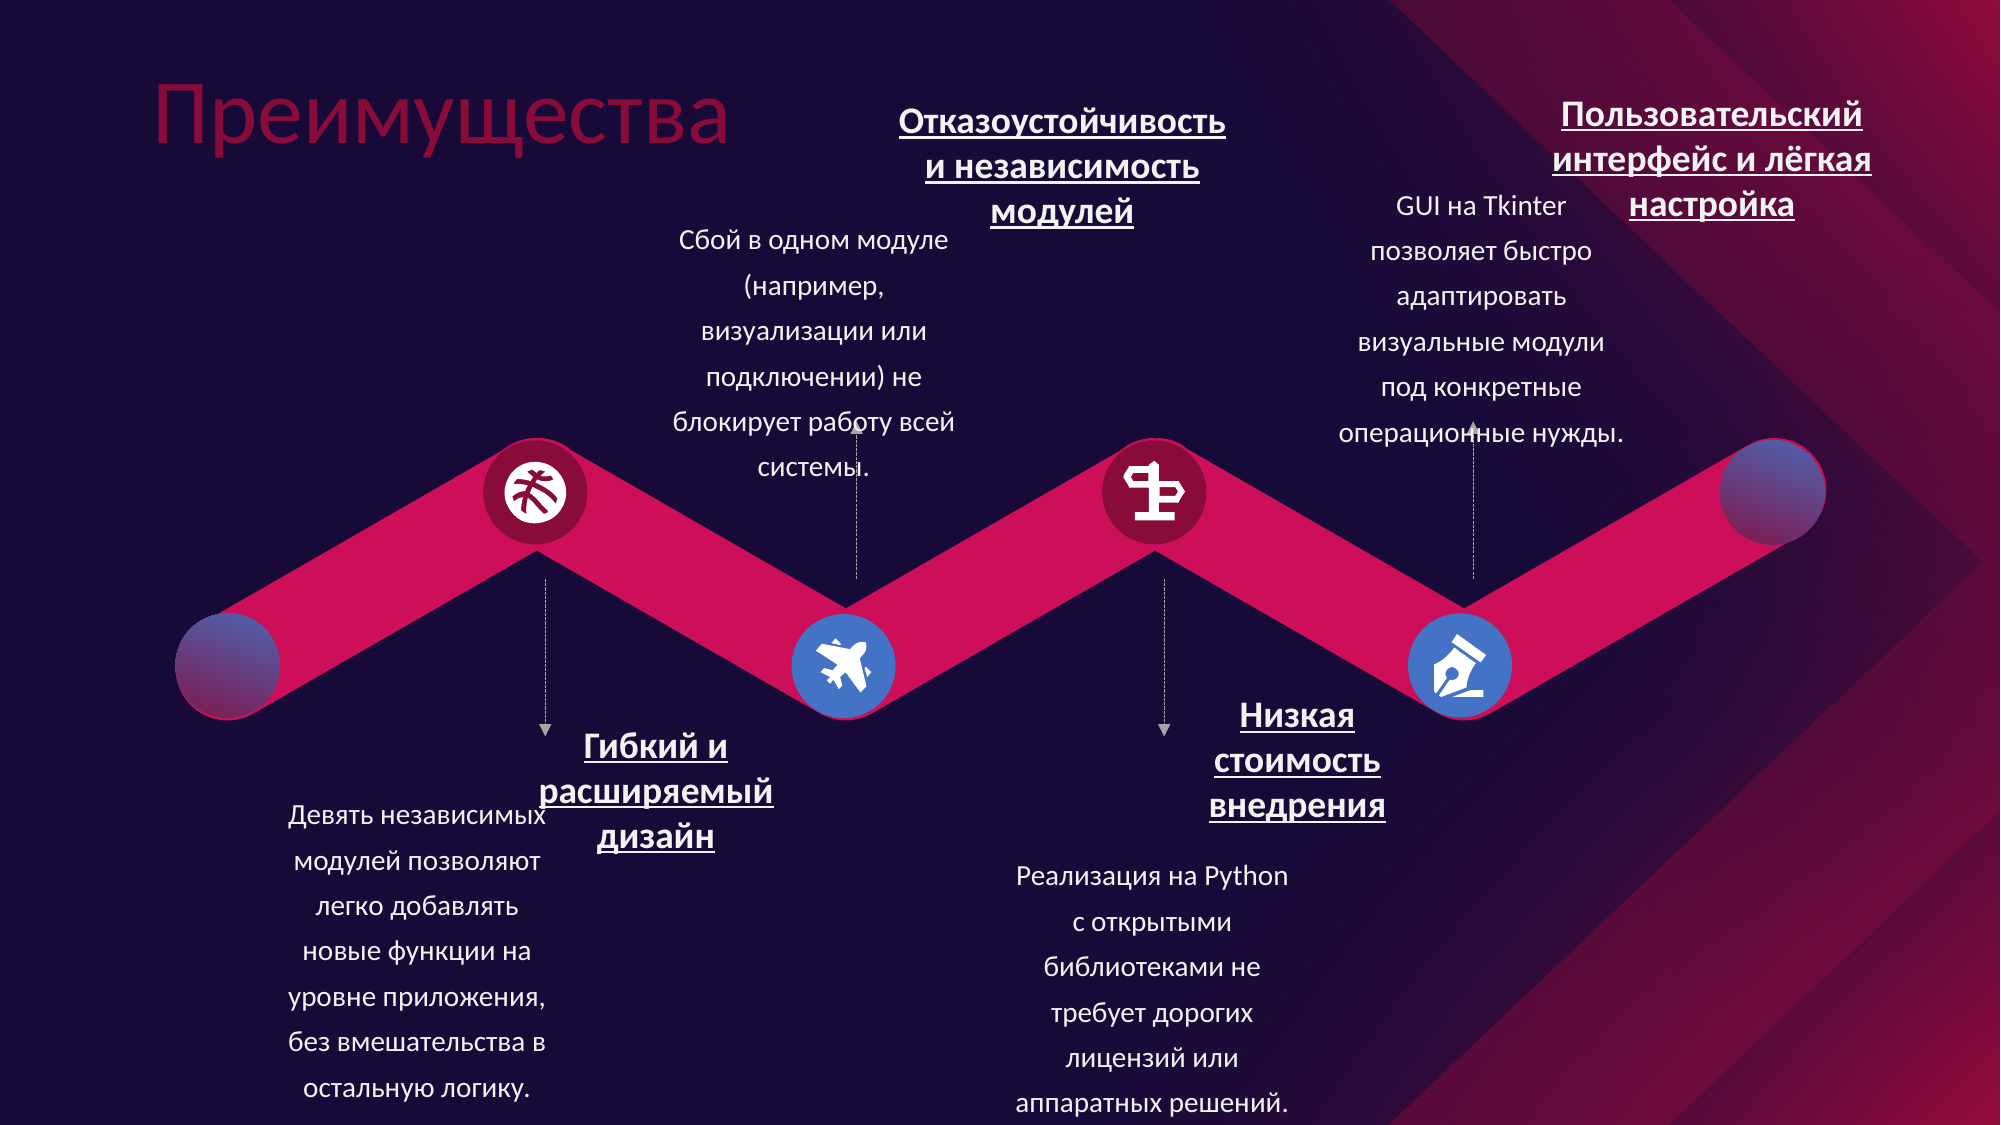

# Преимущества
Пользовательский интерфейс и лёгкая настройка
GUI на Tkinter позволяет быстро адаптировать визуальные модули под конкретные операционные нужды.
Отказоустойчивость и независимость модулей
Сбой в одном модуле (например, визуализации или подключении) не блокирует работу всей системы.

Низкая стоимость внедрения
Реализация на Python с открытыми библиотеками не требует дорогих лицензий или аппаратных решений.
Гибкий и расширяемый дизайн
Девять независимых модулей позволяют легко добавлять новые функции на уровне приложения, без вмешательства в остальную логику.